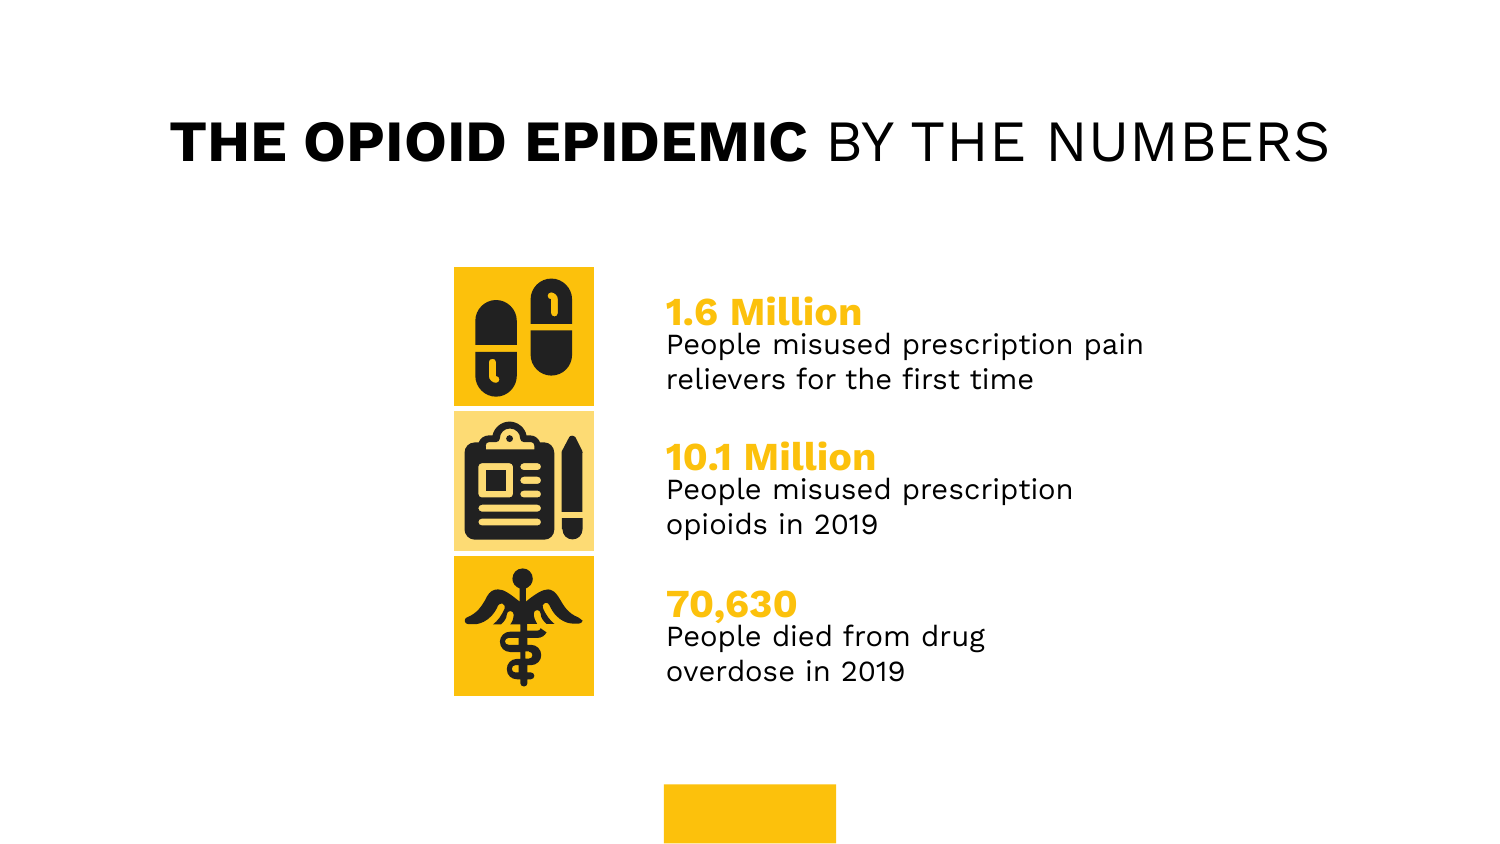

THE OPIOID EPIDEMIC BY THE NUMBERS
1.6 Million

People misused prescription pain relievers for the first time

10.1 Million

People misused prescription opioids in 2019

70,630

People died from drug overdose in 2019